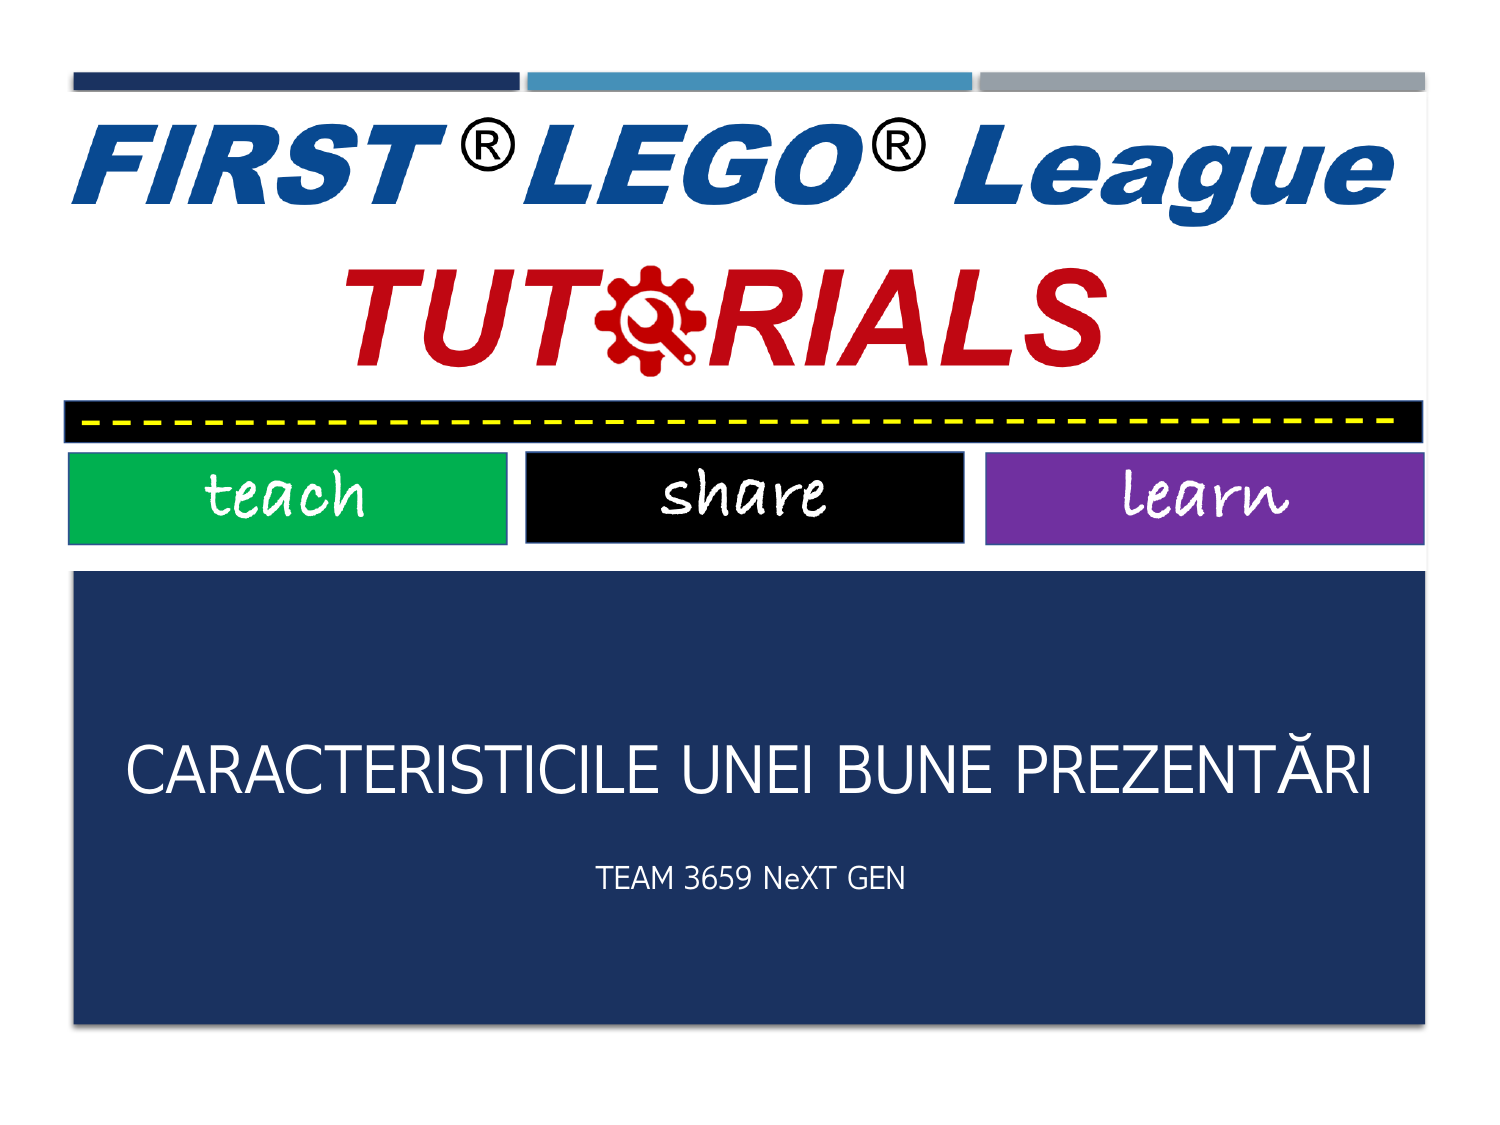

# Caracteristicile unei bune prezentări
Team 3659 NeXt Gen